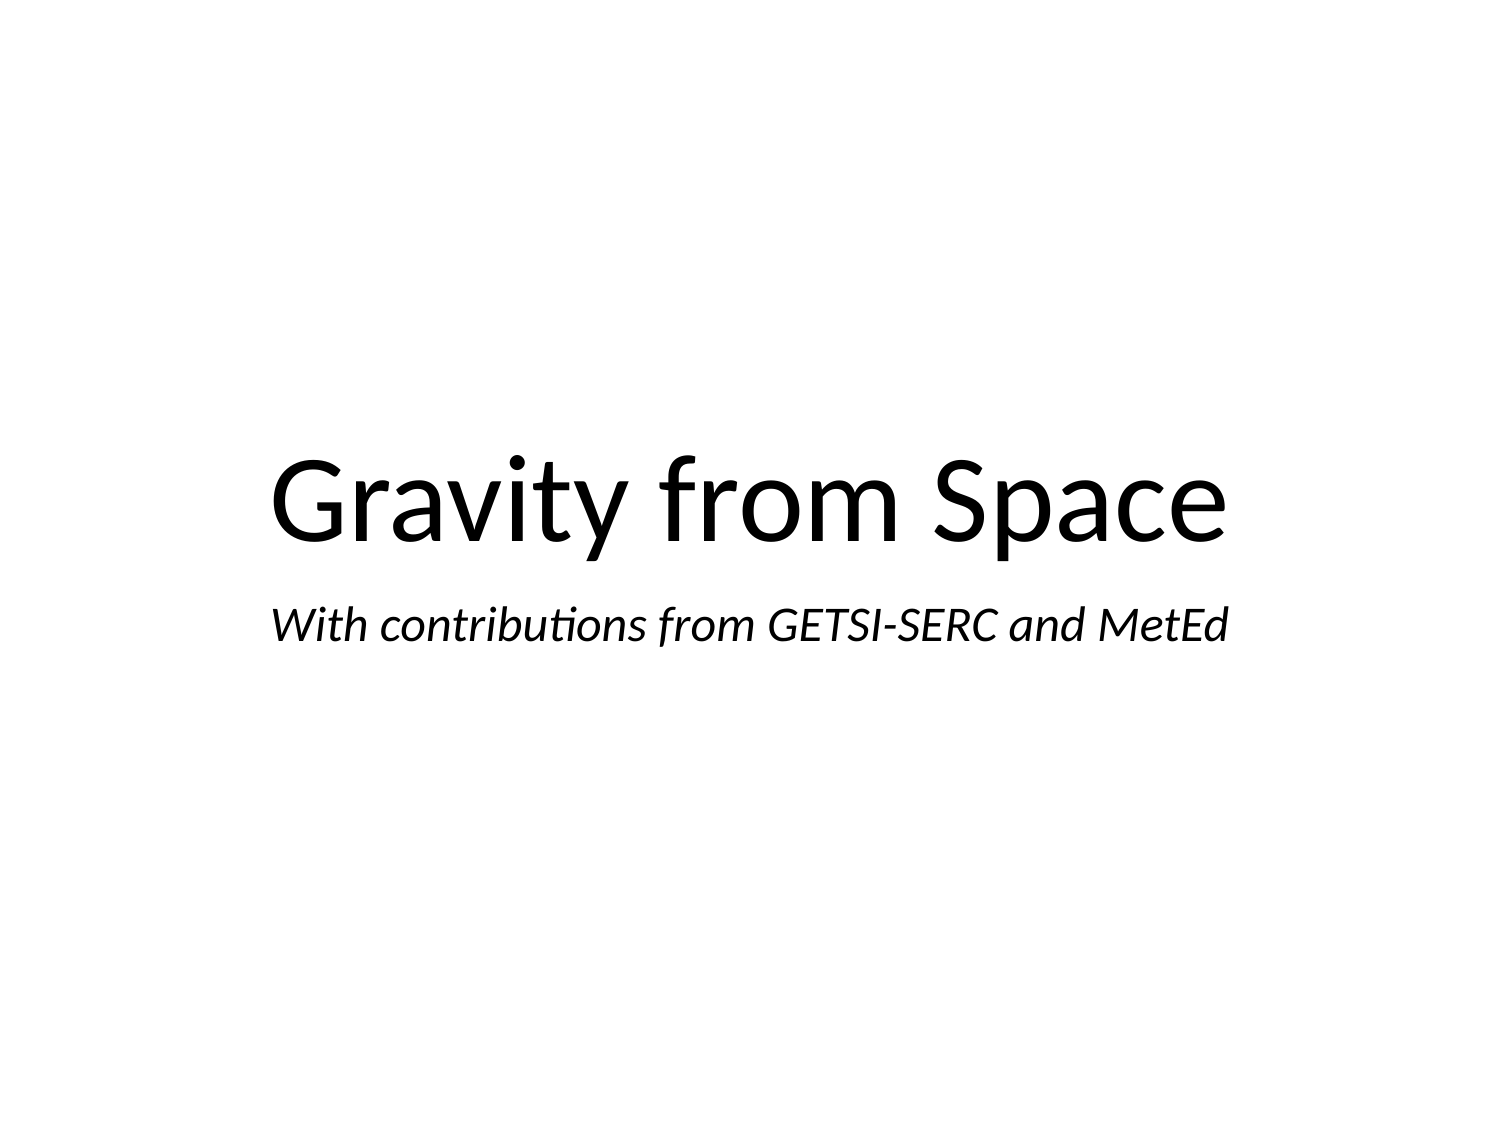

# Gravity from Space
With contributions from GETSI-SERC and MetEd